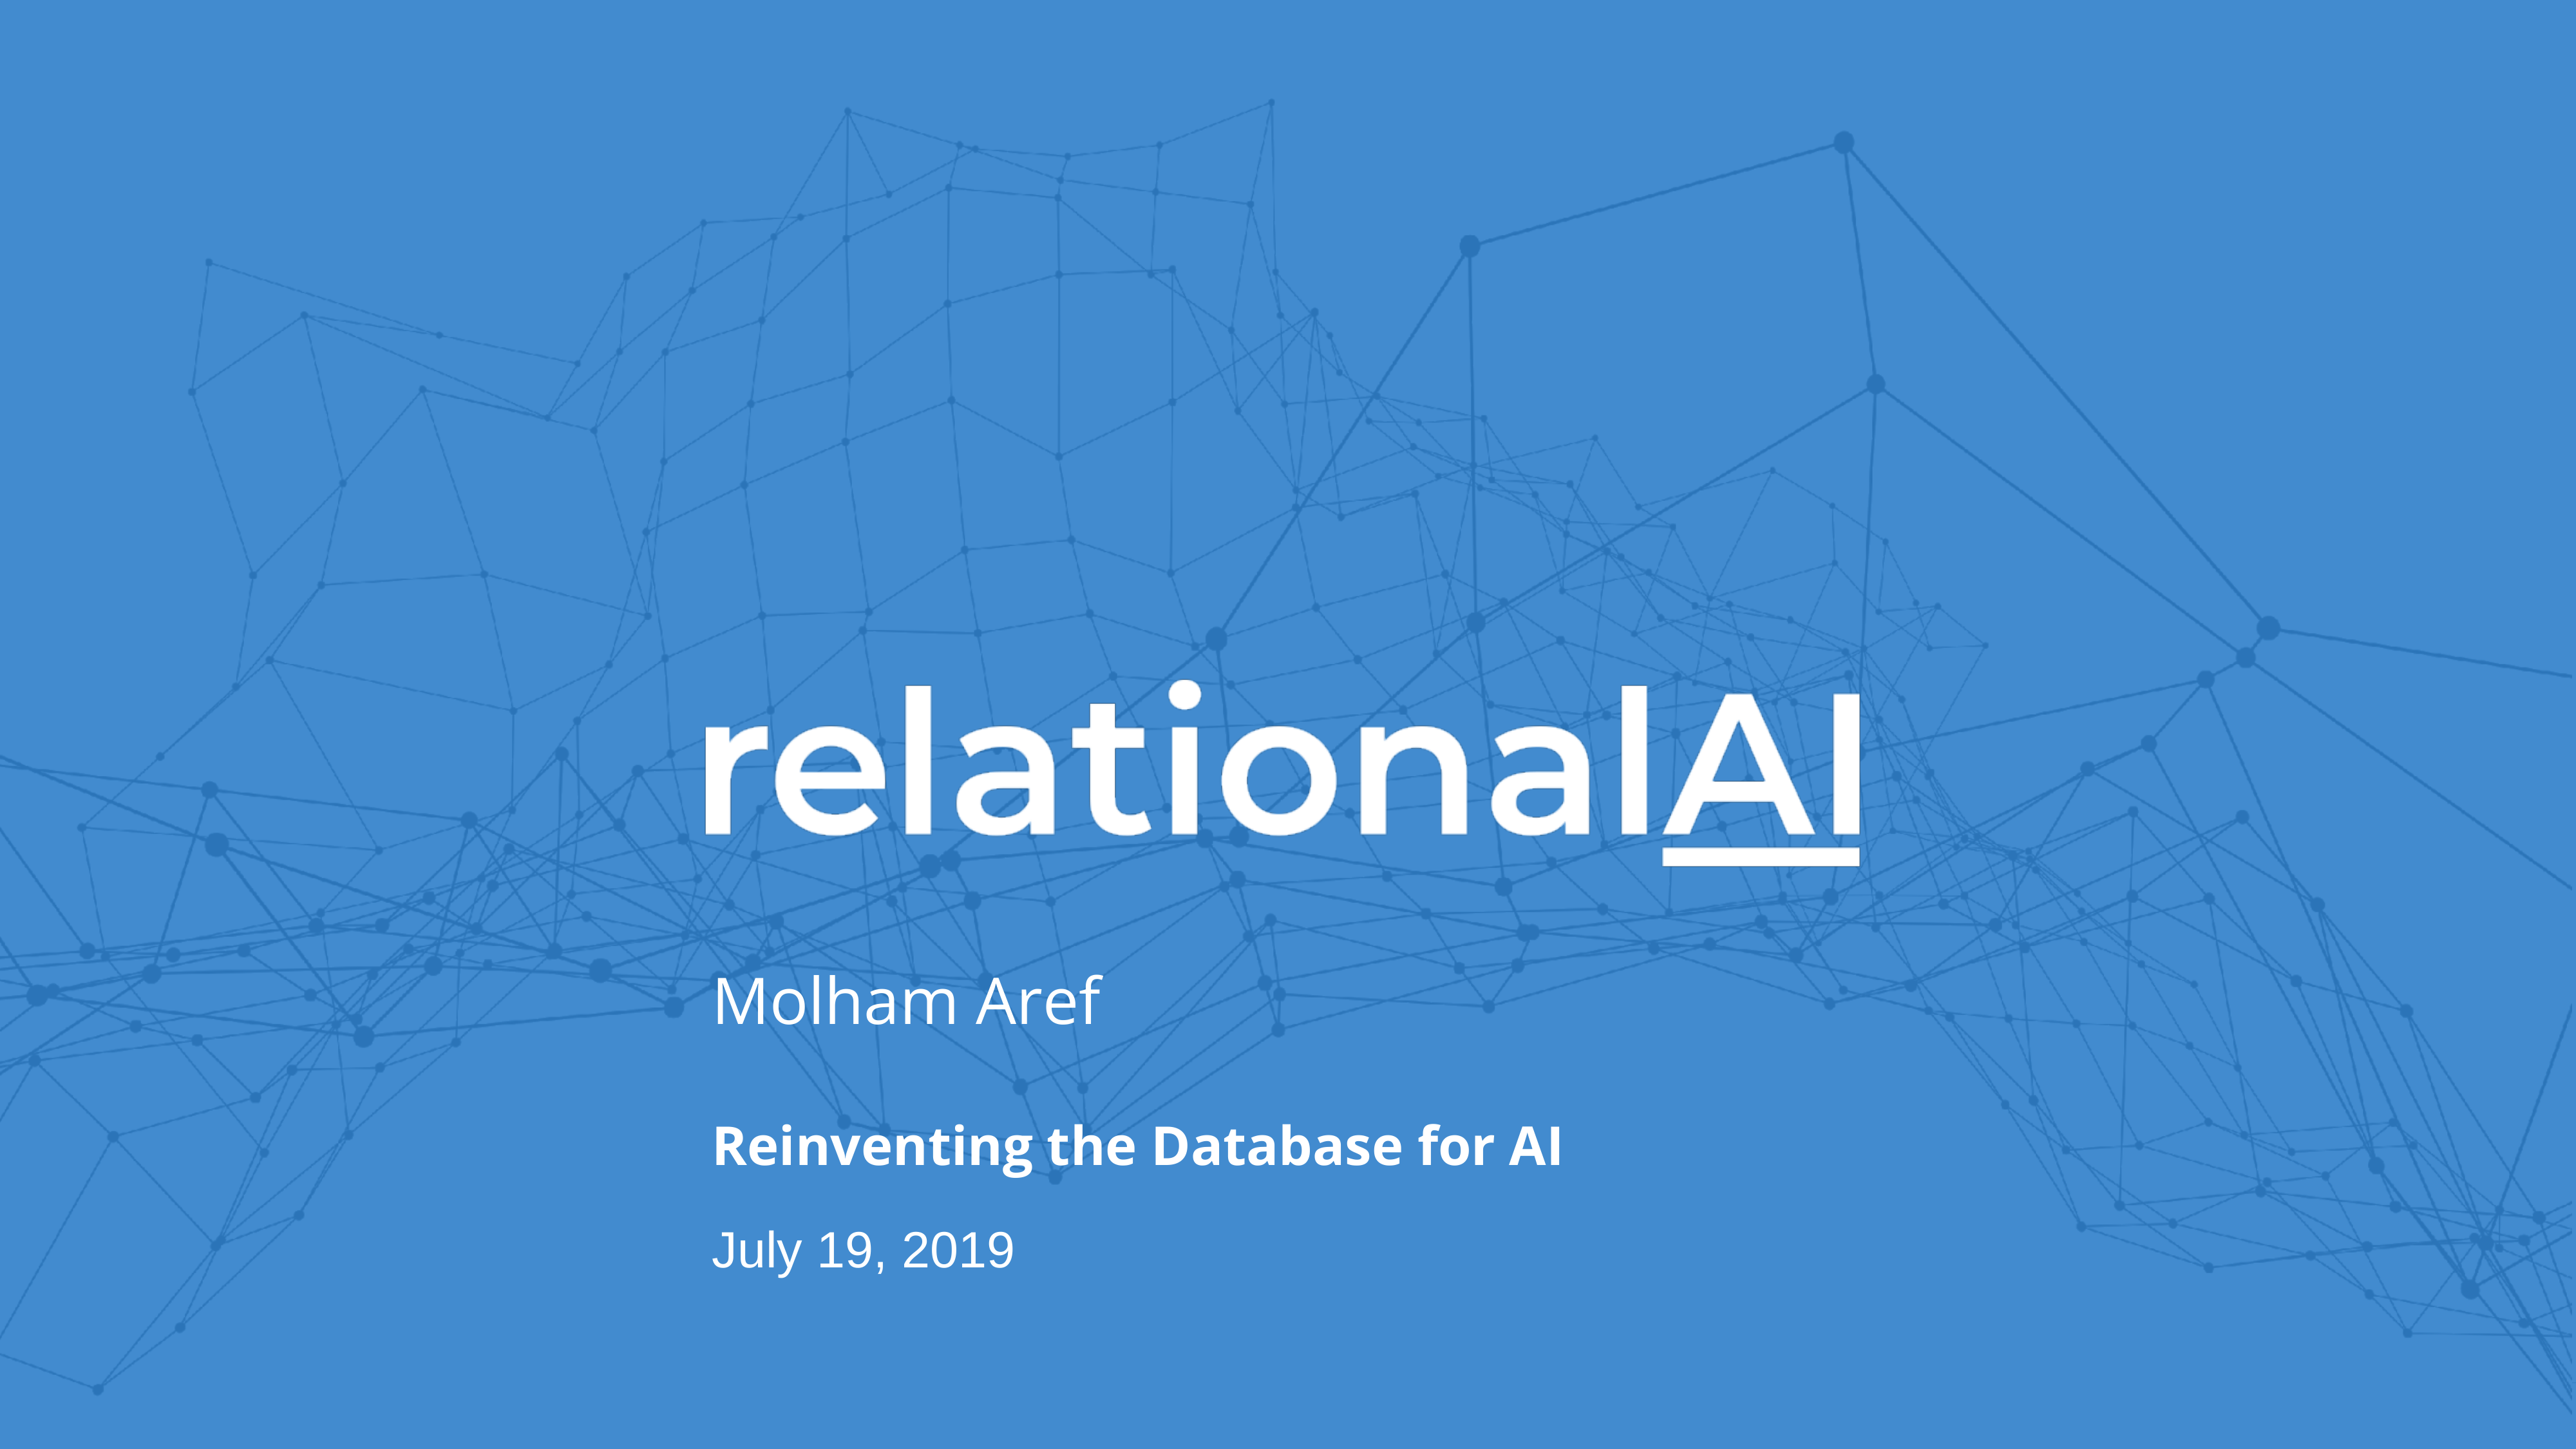

Molham Aref
Reinventing the Database for AI
July 19, 2019